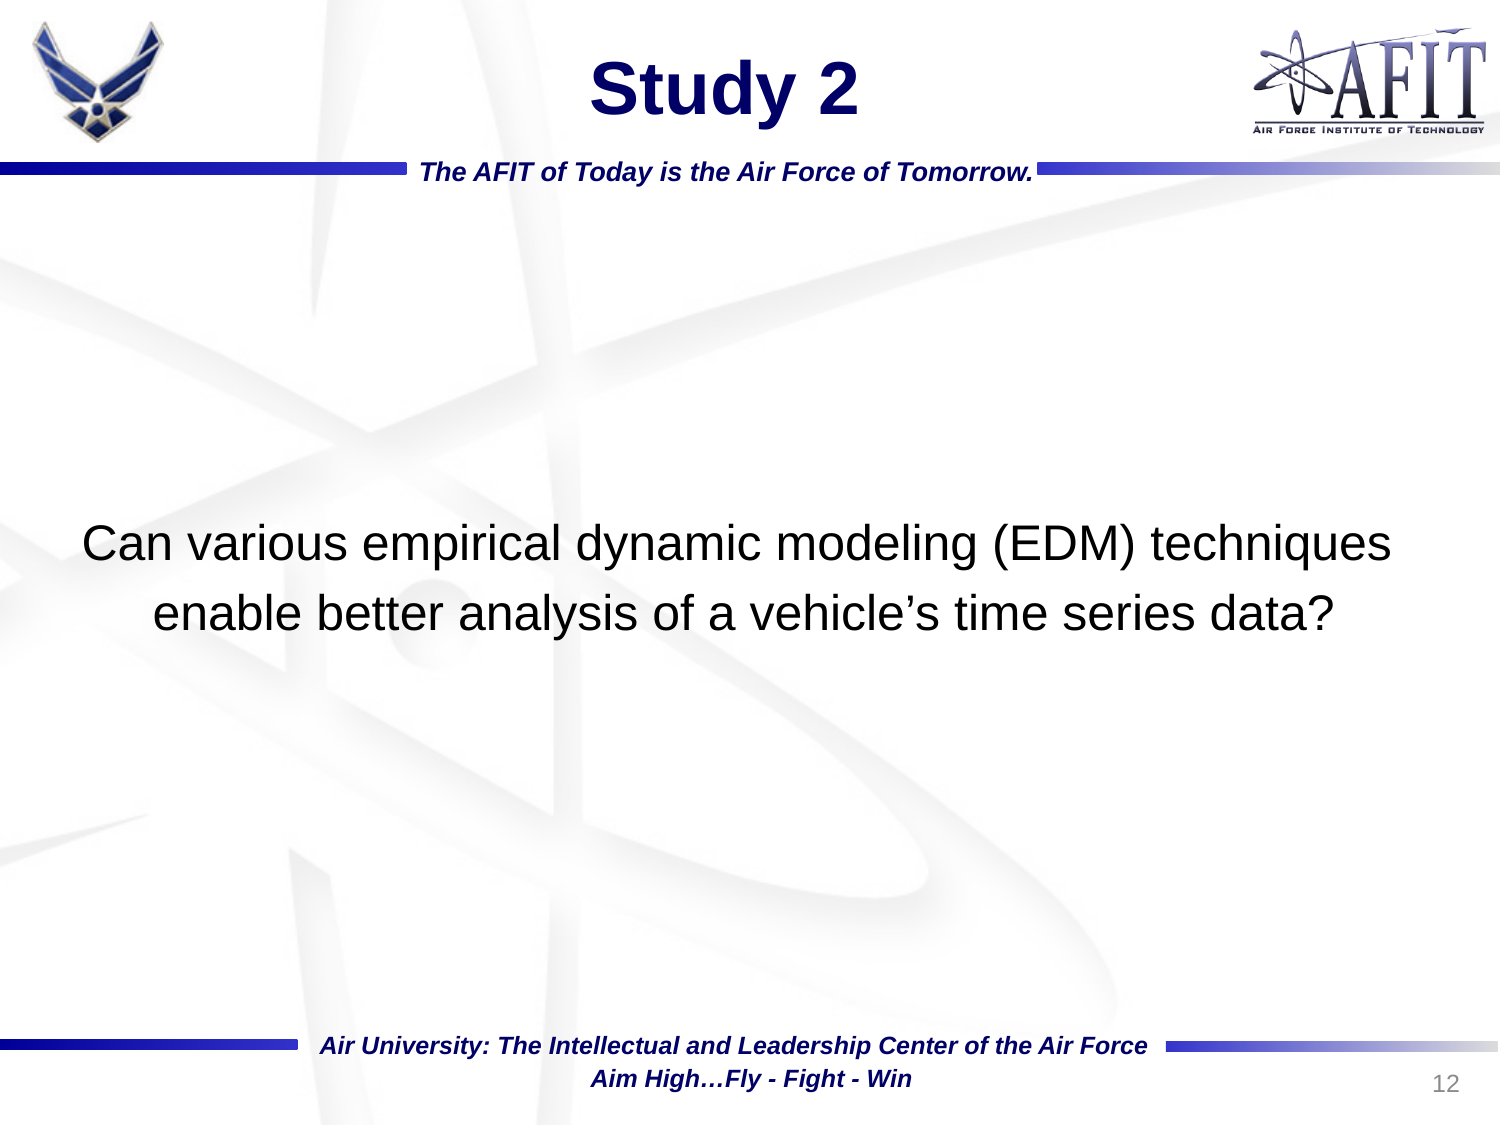

# Study 2
Can various empirical dynamic modeling (EDM) techniques
 enable better analysis of a vehicle’s time series data?
12